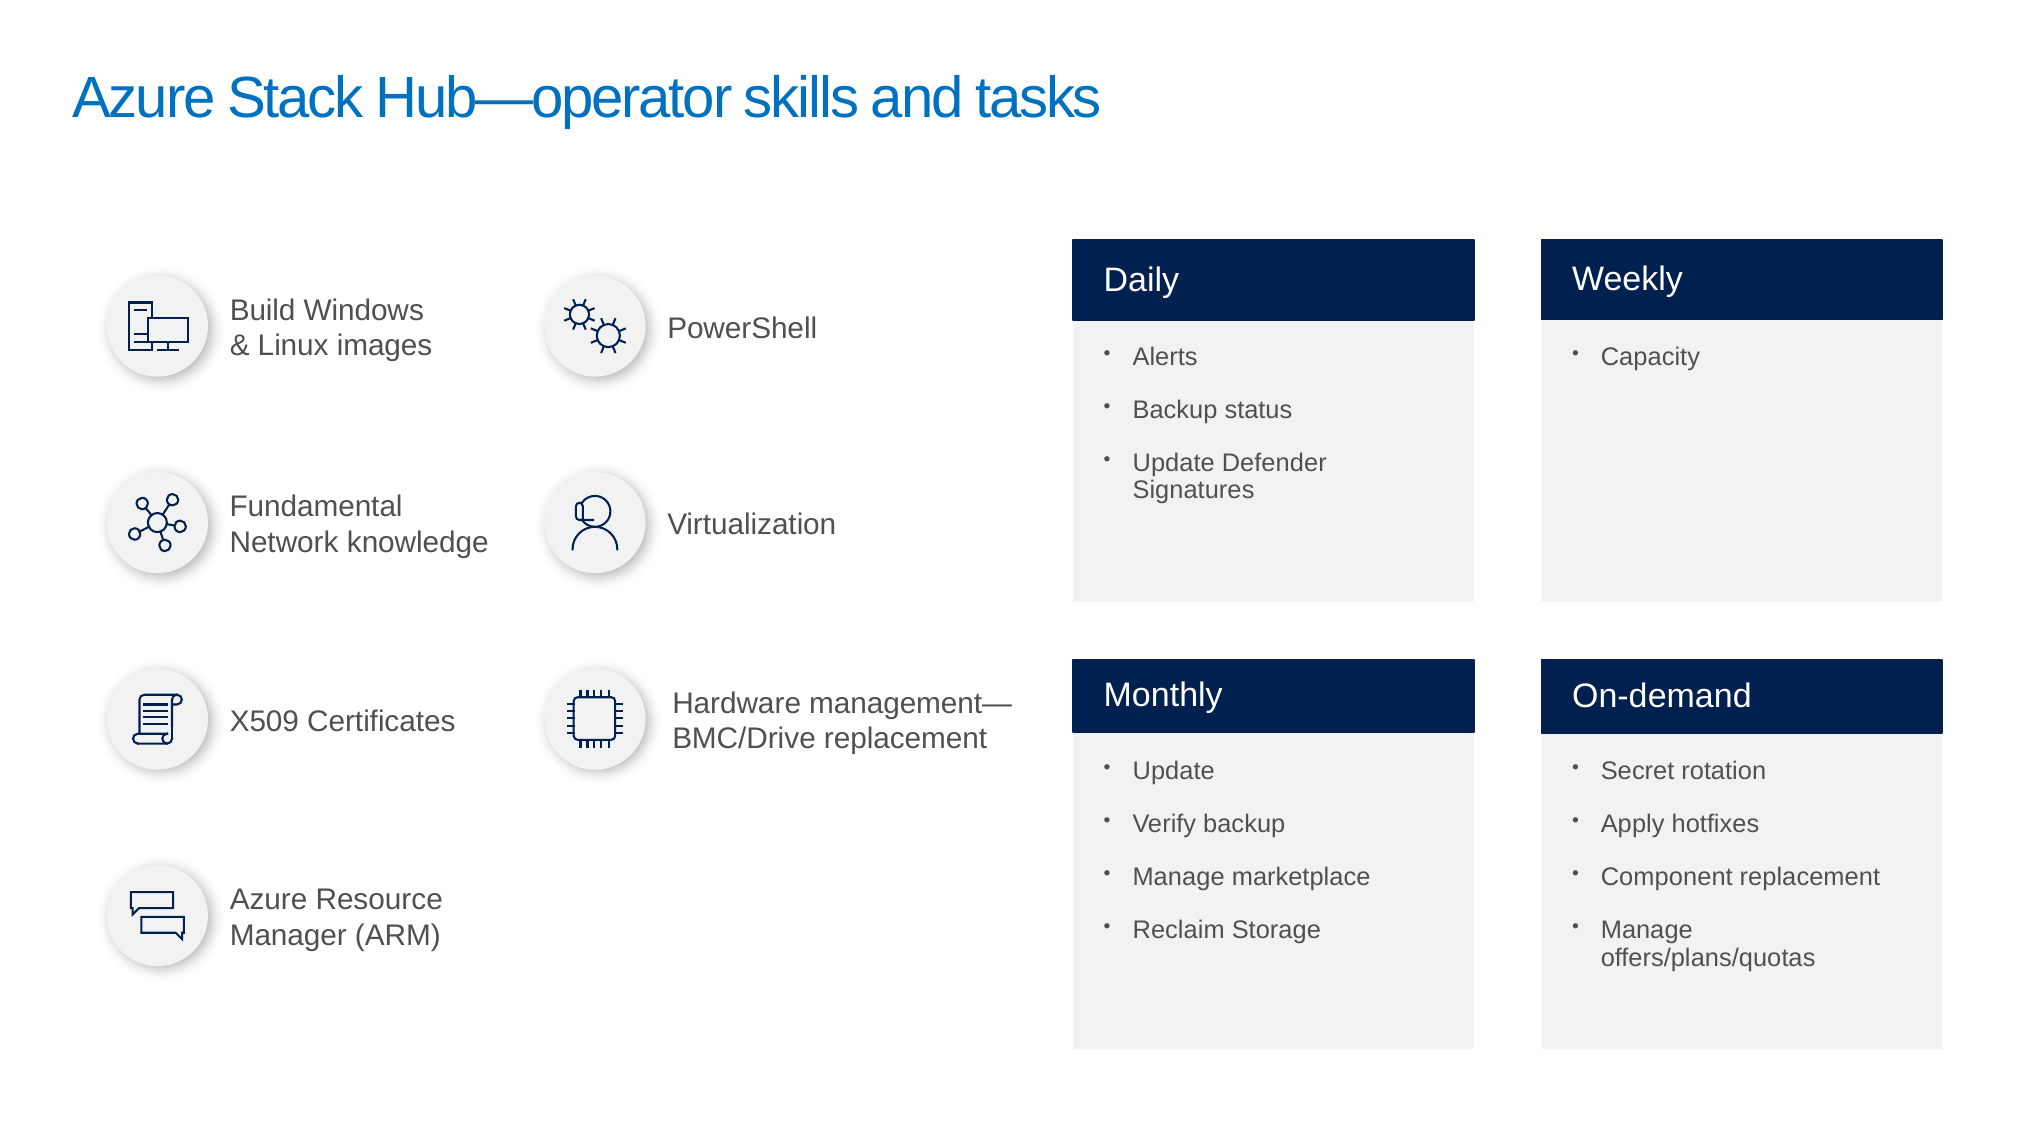

Azure Stack Hub—operator skills and tasks
Weekly
Capacity
Daily
Alerts
Backup status
Update Defender Signatures
Monthly
Update
Verify backup
Manage marketplace
Reclaim Storage
On-demand
Secret rotation
Apply hotfixes
Component replacement
Manage offers/plans/quotas

Build Windows
& Linux images

PowerShell

Fundamental Network knowledge

Virtualization

X509 Certificates

Hardware management— BMC/Drive replacement

Azure Resource Manager (ARM)